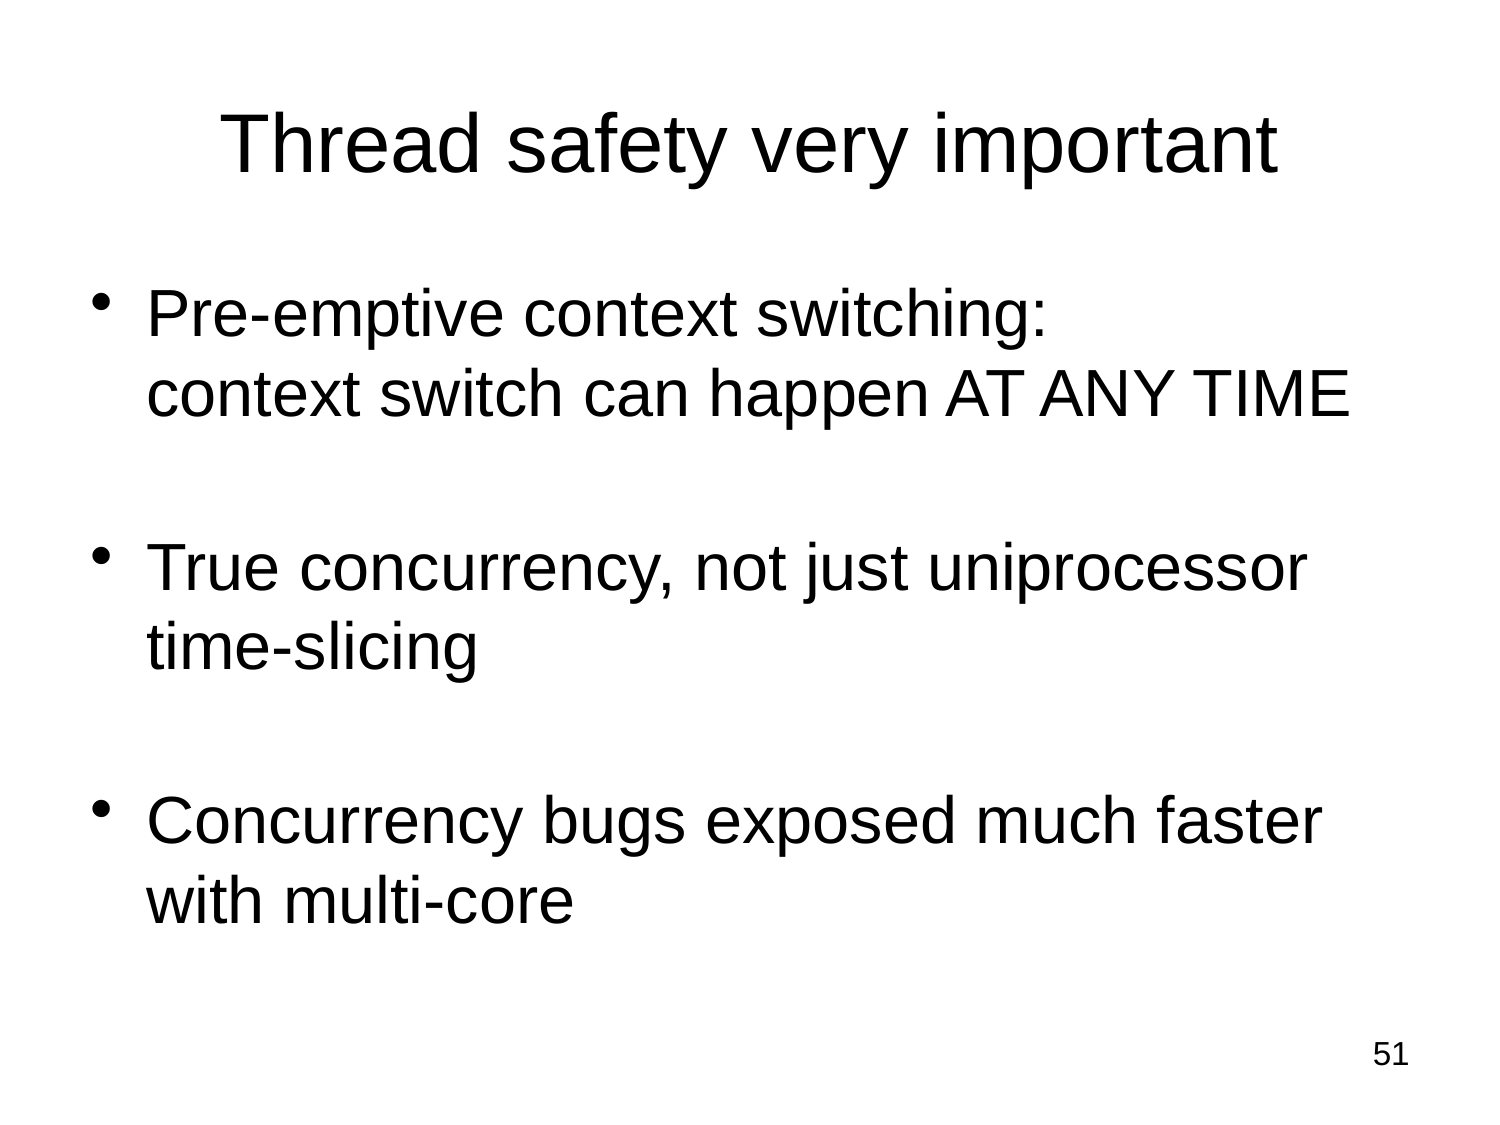

# Thread safety very important
Pre-emptive context switching:
context switch can happen AT ANY TIME
True concurrency, not just uniprocessor time-slicing
Concurrency bugs exposed much faster with multi-core
51